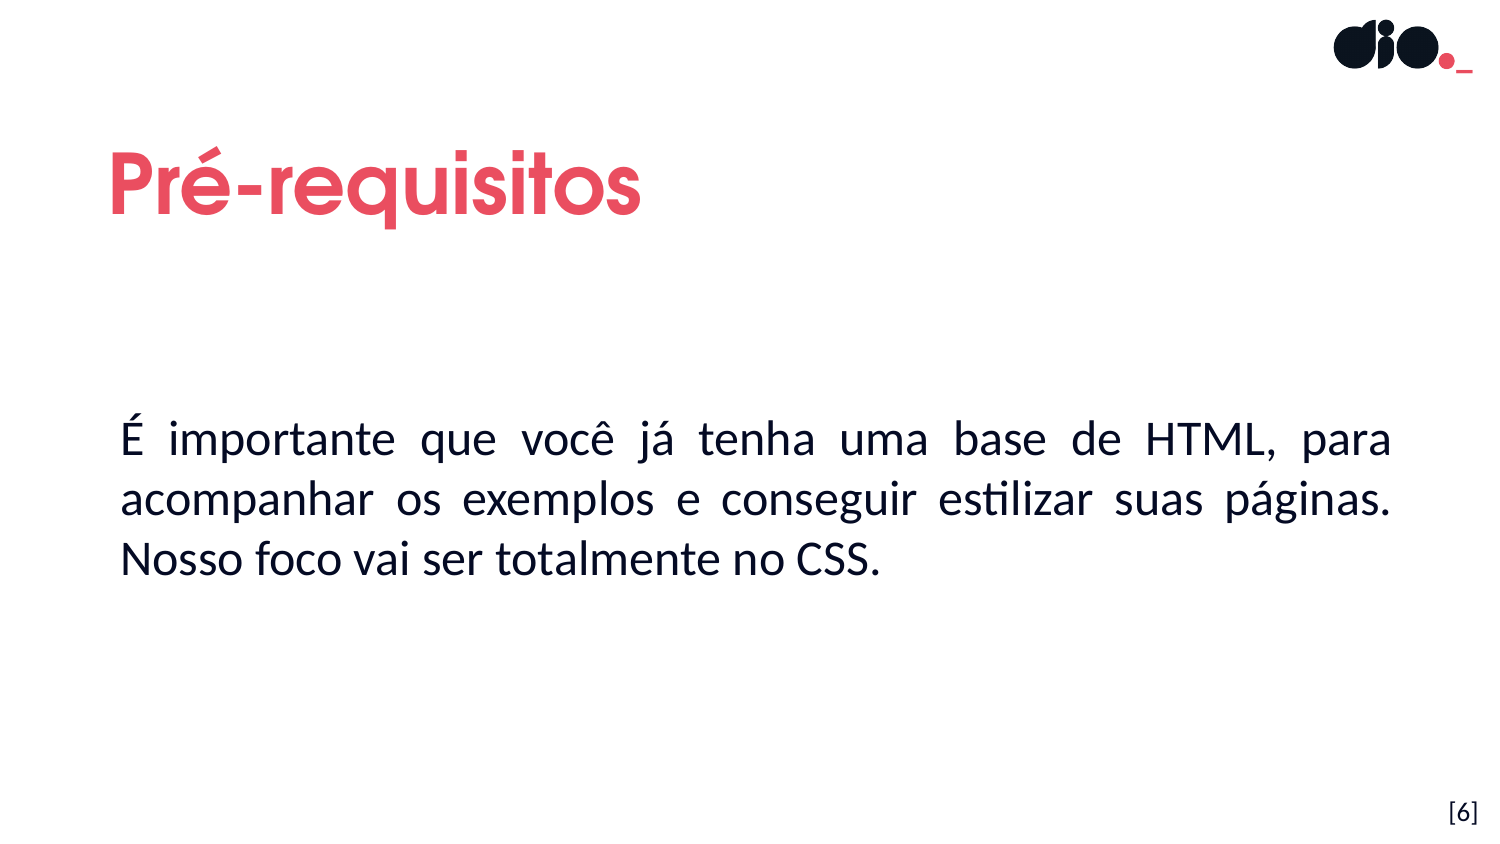

Pré-requisitos
É importante que você já tenha uma base de HTML, para acompanhar os exemplos e conseguir estilizar suas páginas. Nosso foco vai ser totalmente no CSS.
[6]